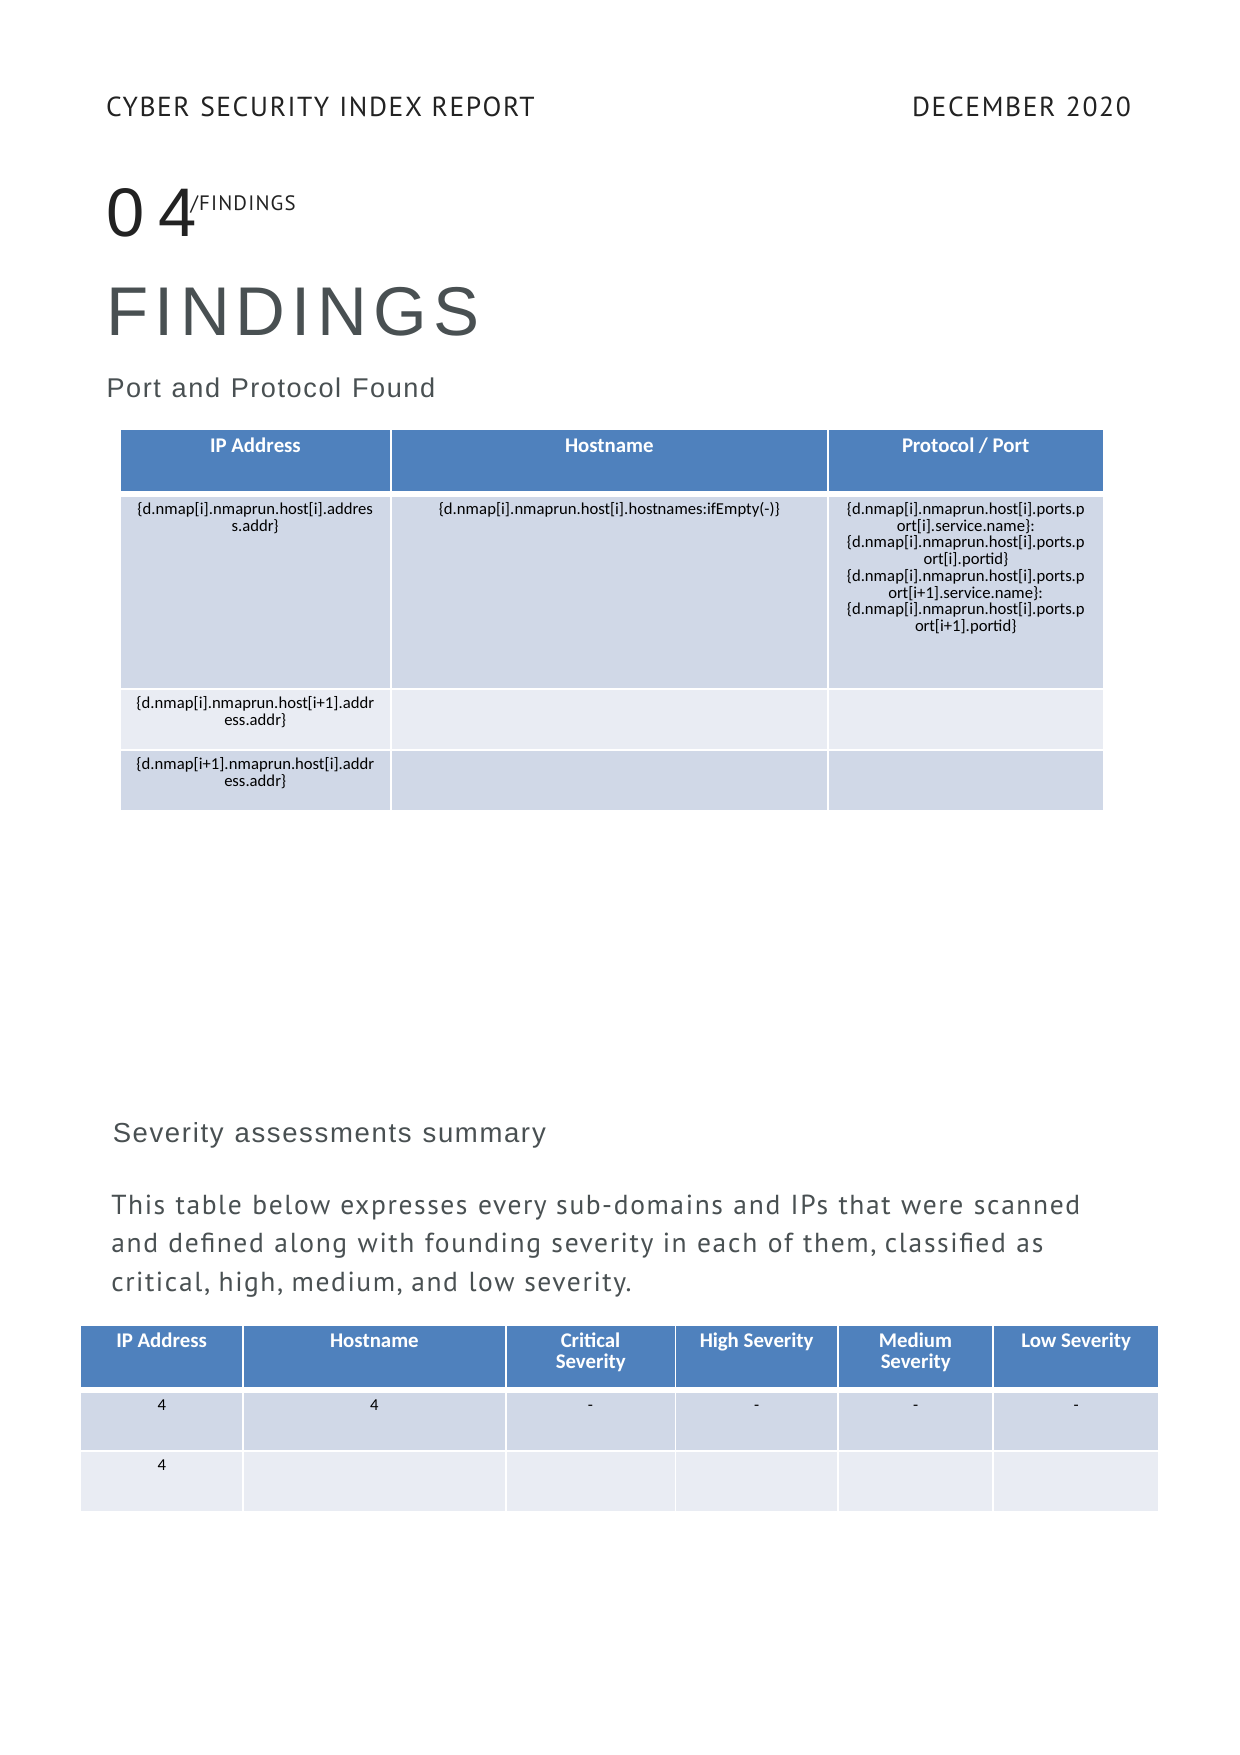

CYBER SECURITY INDEX REPORT
DECEMBER 2020
04
/FINDINGS
FINDINGS
Port and Protocol Found
| IP Address | Hostname | Protocol / Port |
| --- | --- | --- |
| {d.nmap[i].nmaprun.host[i].address.addr} | {d.nmap[i].nmaprun.host[i].hostnames:ifEmpty(-)} | {d.nmap[i].nmaprun.host[i].ports.port[i].service.name}:{d.nmap[i].nmaprun.host[i].ports.port[i].portid} {d.nmap[i].nmaprun.host[i].ports.port[i+1].service.name}:{d.nmap[i].nmaprun.host[i].ports.port[i+1].portid} |
| {d.nmap[i].nmaprun.host[i+1].address.addr} |  |  |
| {d.nmap[i+1].nmaprun.host[i].address.addr} |  |  |
Severity assessments summary
This table below expresses every sub-domains and IPs that were scanned and defined along with founding severity in each of them, classified as critical, high, medium, and low severity.
| IP Address | Hostname | Critical Severity | High Severity | Medium Severity | Low Severity |
| --- | --- | --- | --- | --- | --- |
| 4 | 4 | - | - | - | - |
| 4 |  |  |  |  |  |